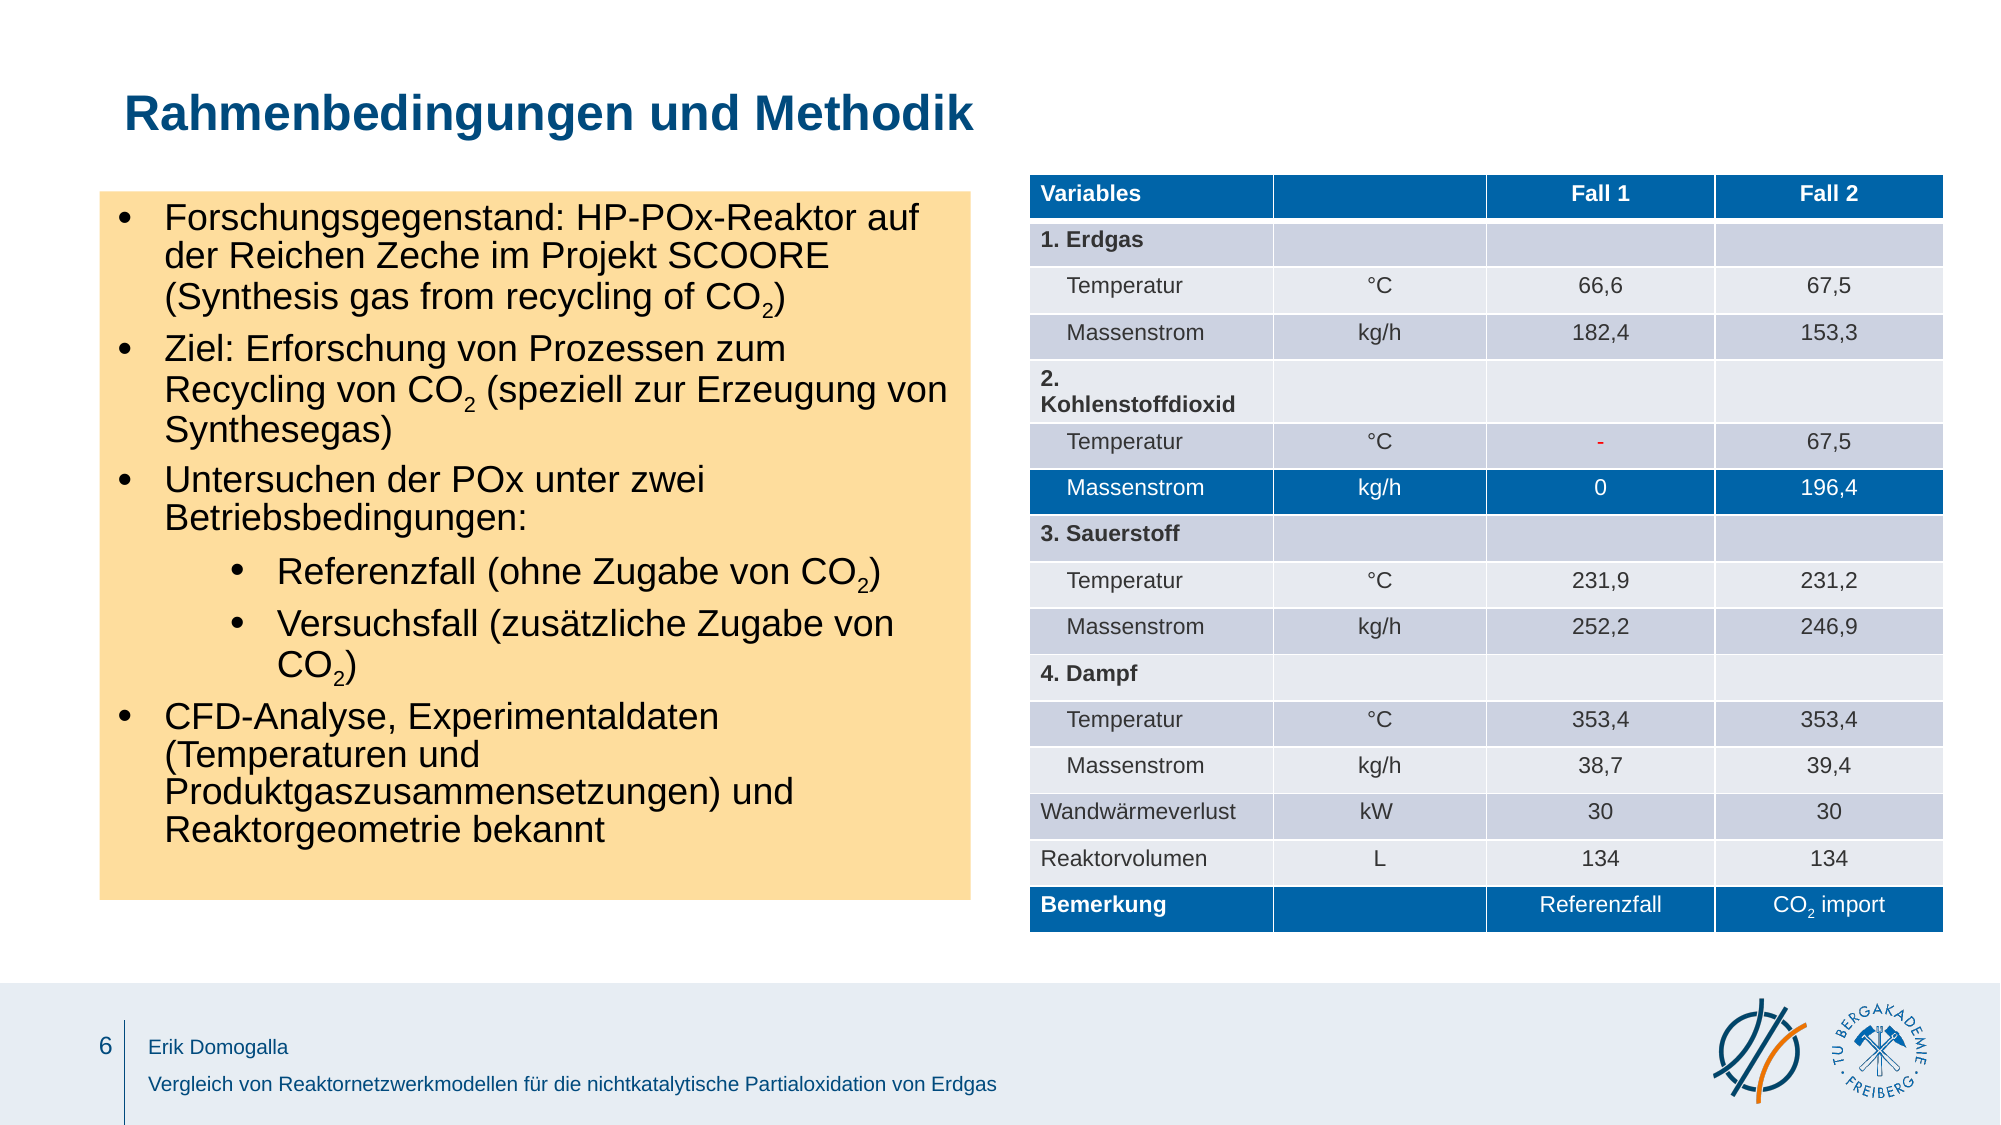

# Rahmenbedingungen und Methodik
| Variables |  | Fall 1 | Fall 2 |
| --- | --- | --- | --- |
| 1. Erdgas |  |  |  |
| Temperatur | °C | 66,6 | 67,5 |
| Massenstrom | kg/h | 182,4 | 153,3 |
| 2. Kohlenstoffdioxid |  |  |  |
| Temperatur | °C | - | 67,5 |
| Massenstrom | kg/h | 0 | 196,4 |
| 3. Sauerstoff |  |  |  |
| Temperatur | °C | 231,9 | 231,2 |
| Massenstrom | kg/h | 252,2 | 246,9 |
| 4. Dampf |  |  |  |
| Temperatur | °C | 353,4 | 353,4 |
| Massenstrom | kg/h | 38,7 | 39,4 |
| Wandwärmeverlust | kW | 30 | 30 |
| Reaktorvolumen | L | 134 | 134 |
| Bemerkung |  | Referenzfall | CO2 import |
Forschungsgegenstand: HP-POx-Reaktor auf der Reichen Zeche im Projekt SCOORE (Synthesis gas from recycling of CO2)
Ziel: Erforschung von Prozessen zum Recycling von CO2 (speziell zur Erzeugung von Synthesegas)
Untersuchen der POx unter zwei Betriebsbedingungen:
Referenzfall (ohne Zugabe von CO2)
Versuchsfall (zusätzliche Zugabe von CO2)
CFD-Analyse, Experimentaldaten (Temperaturen und Produktgaszusammensetzungen) und Reaktorgeometrie bekannt